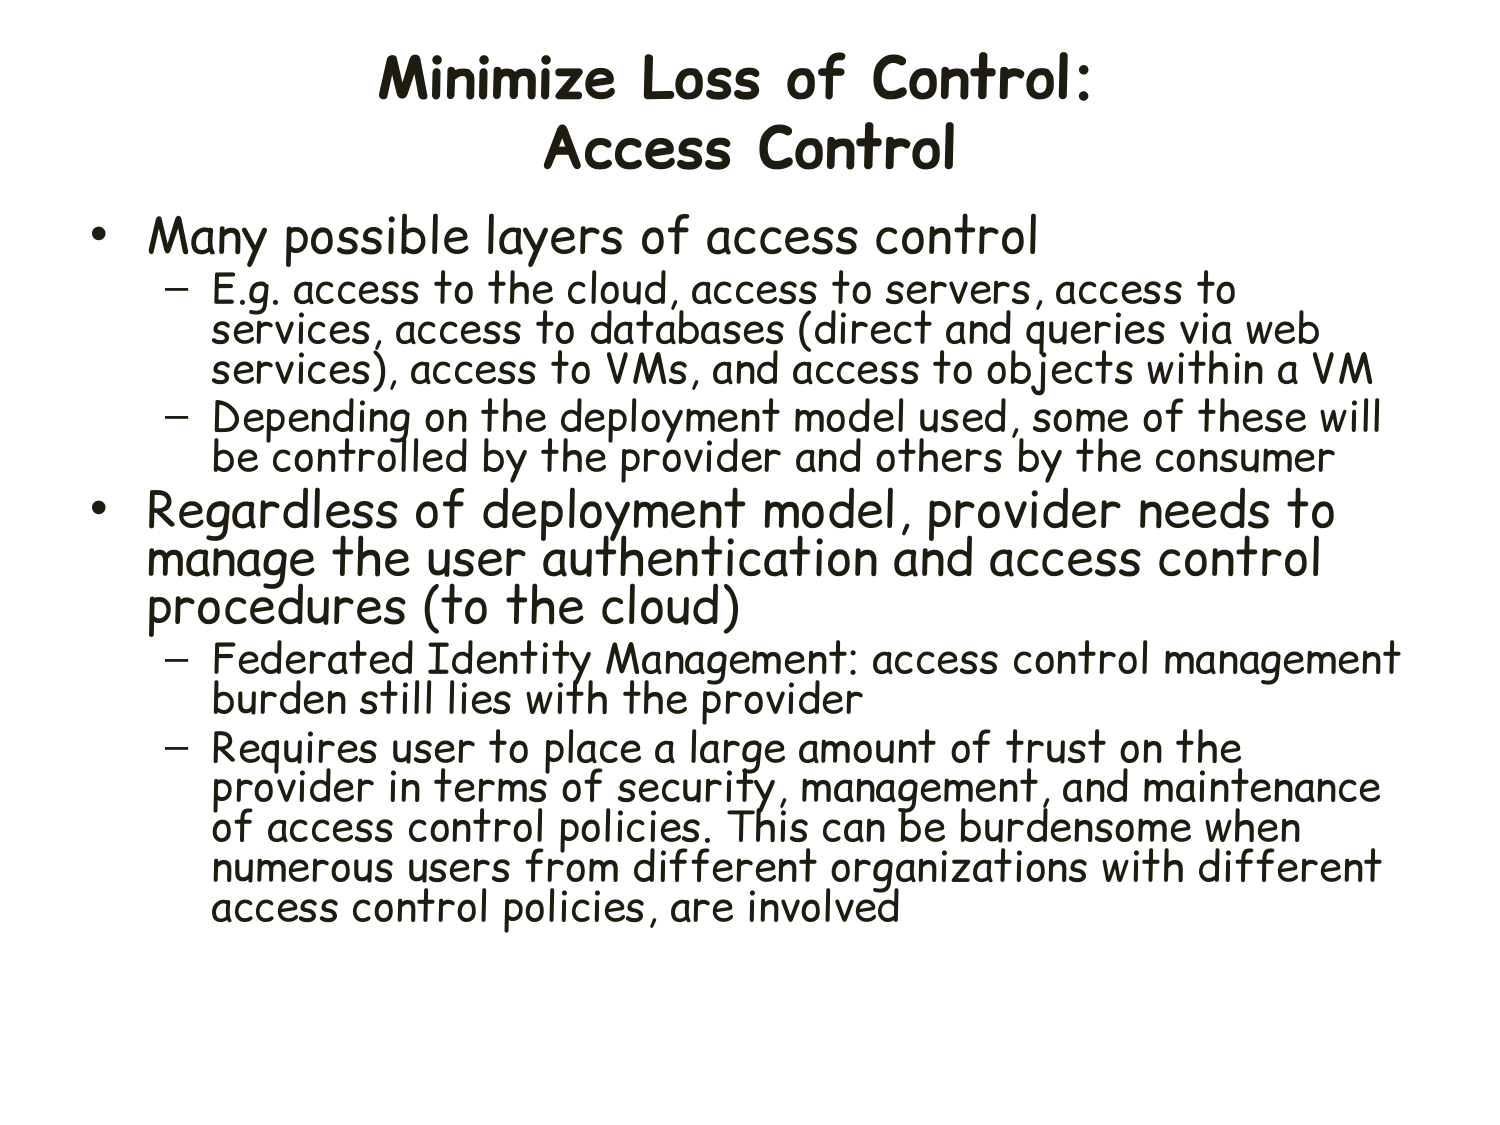

# Minimize Loss of Control: Access Control
Many possible layers of access control
E.g. access to the cloud, access to servers, access to services, access to databases (direct and queries via web services), access to VMs, and access to objects within a VM
Depending on the deployment model used, some of these will be controlled by the provider and others by the consumer
Regardless of deployment model, provider needs to manage the user authentication and access control procedures (to the cloud)
Federated Identity Management: access control management burden still lies with the provider
Requires user to place a large amount of trust on the provider in terms of security, management, and maintenance of access control policies. This can be burdensome when numerous users from different organizations with different access control policies, are involved